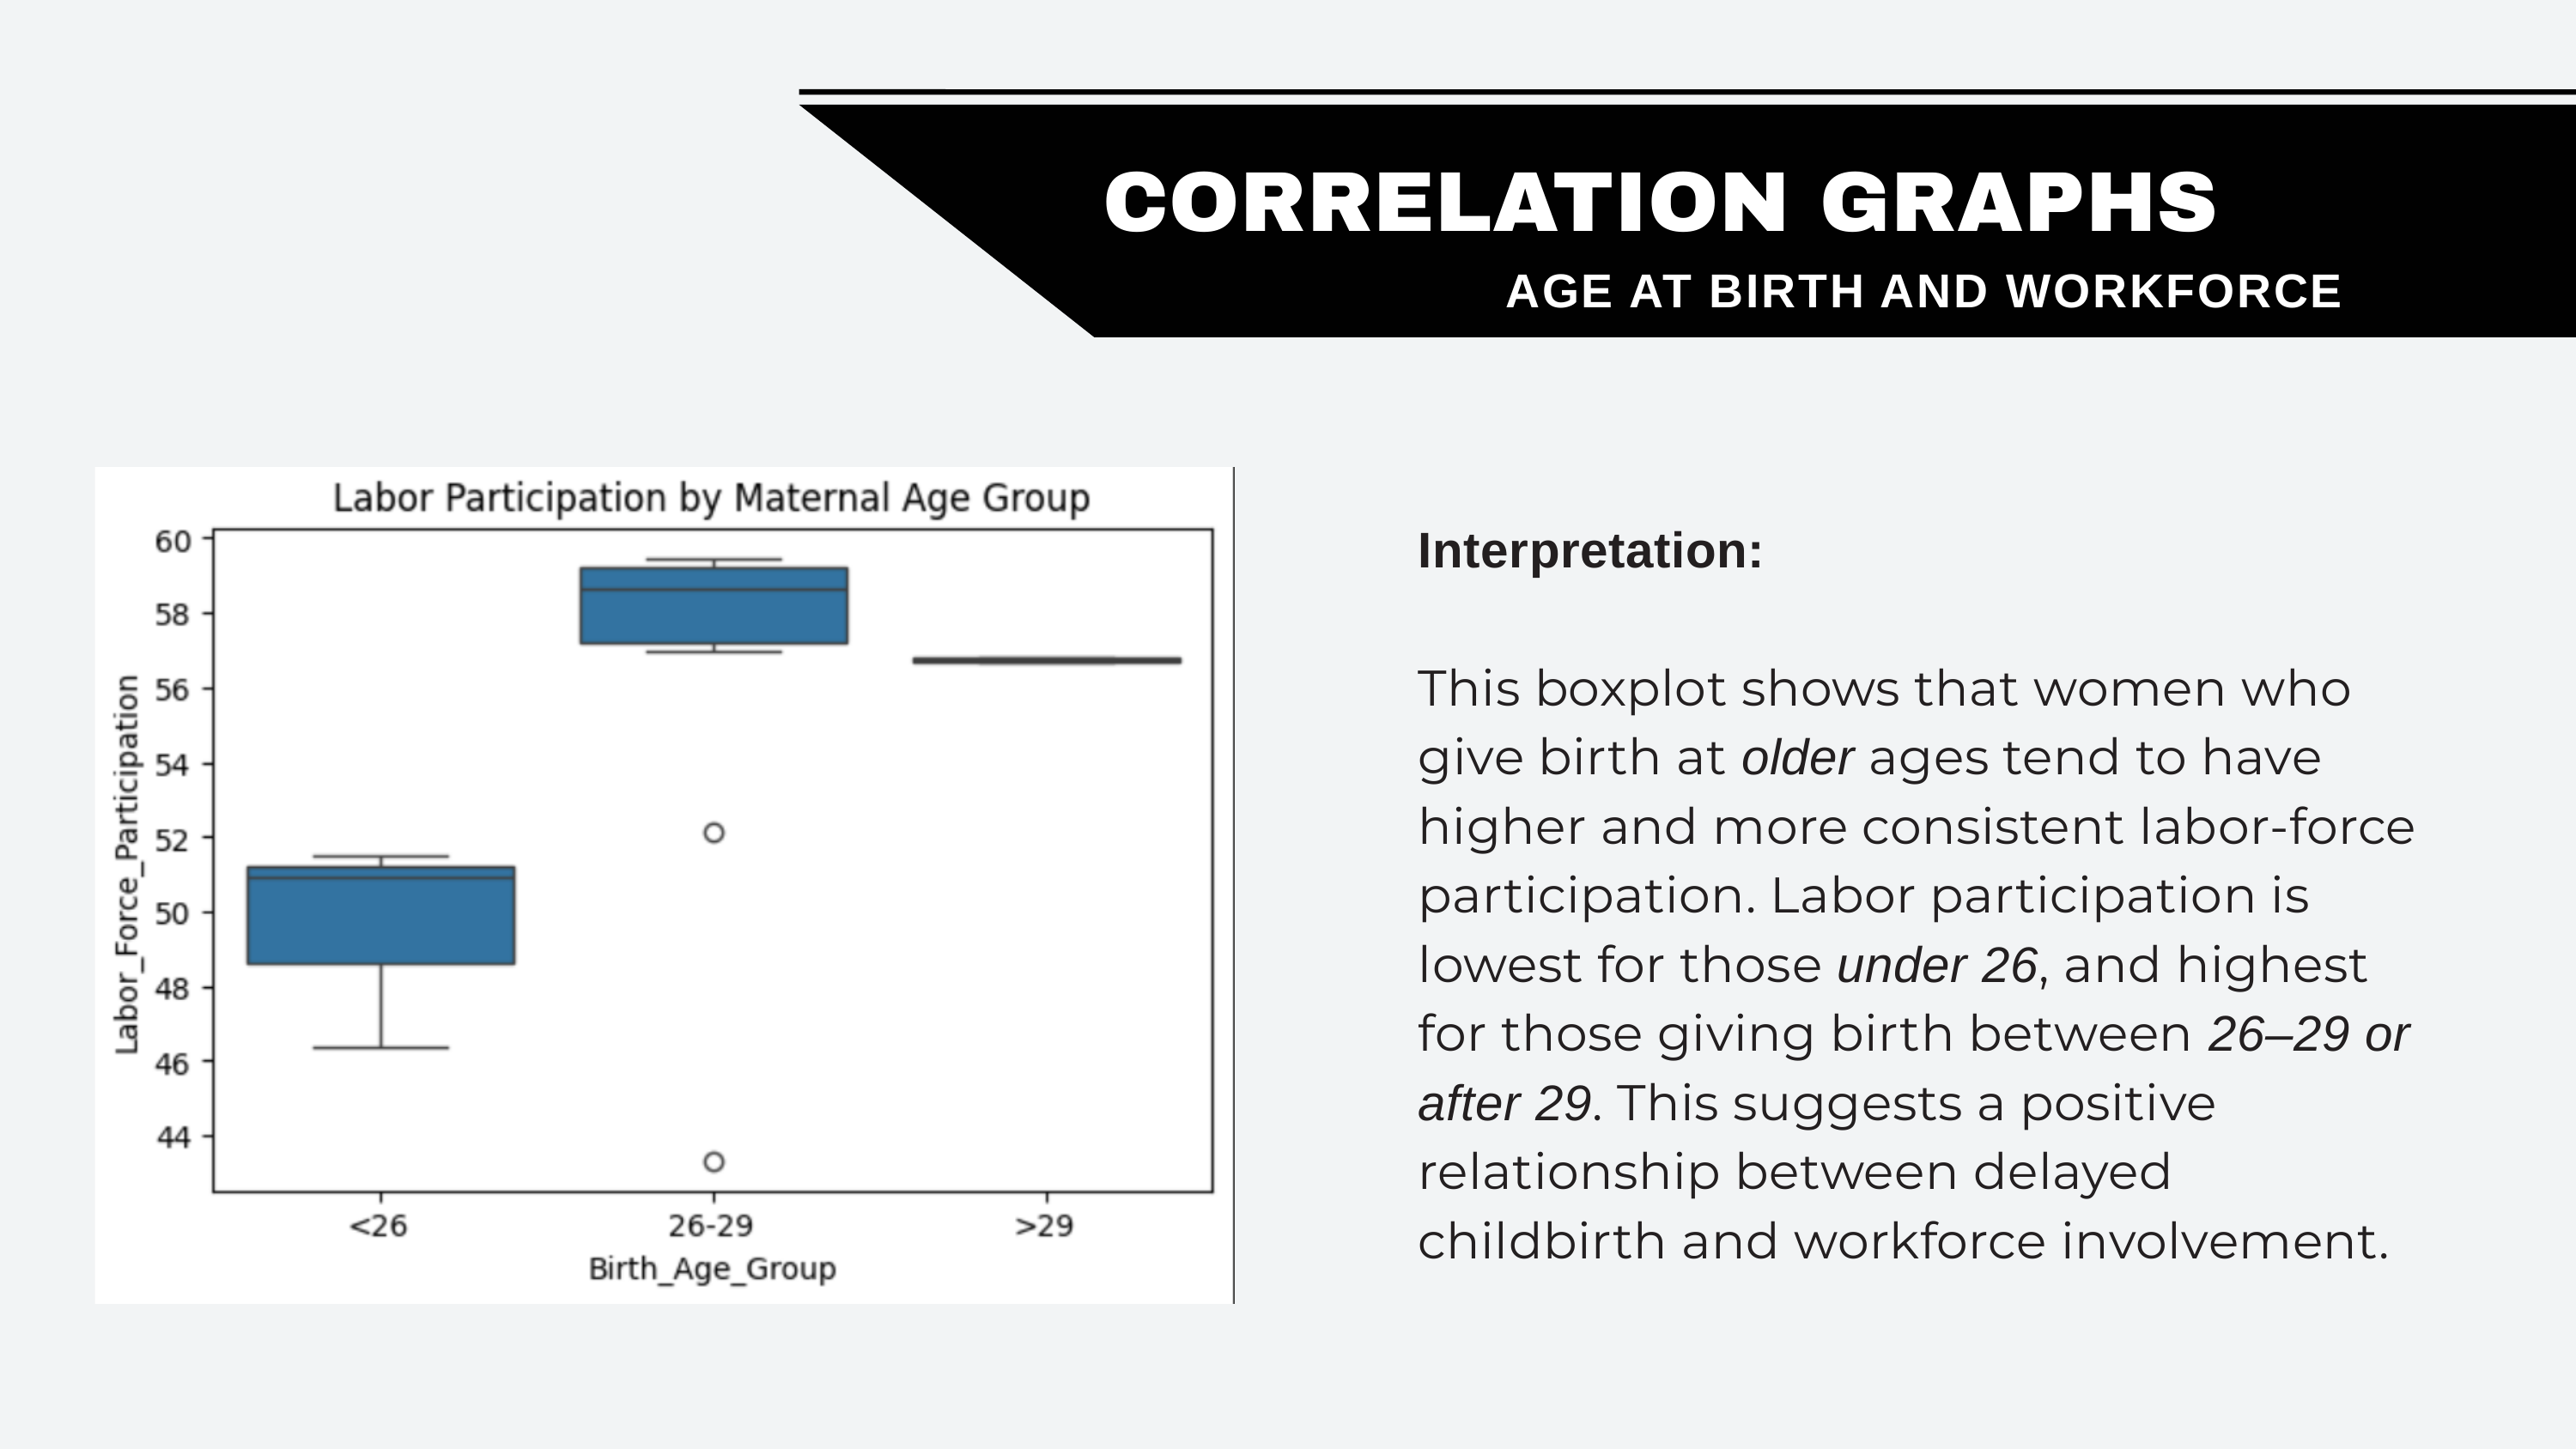

CORRELATION GRAPHS
AGE AT BIRTH AND WORKFORCE

Interpretation:

This boxplot shows that women who give birth at older ages tend to have higher and more consistent labor-force participation. Labor participation is lowest for those under 26, and highest for those giving birth between 26–29 or after 29. This suggests a positive relationship between delayed childbirth and workforce involvement.